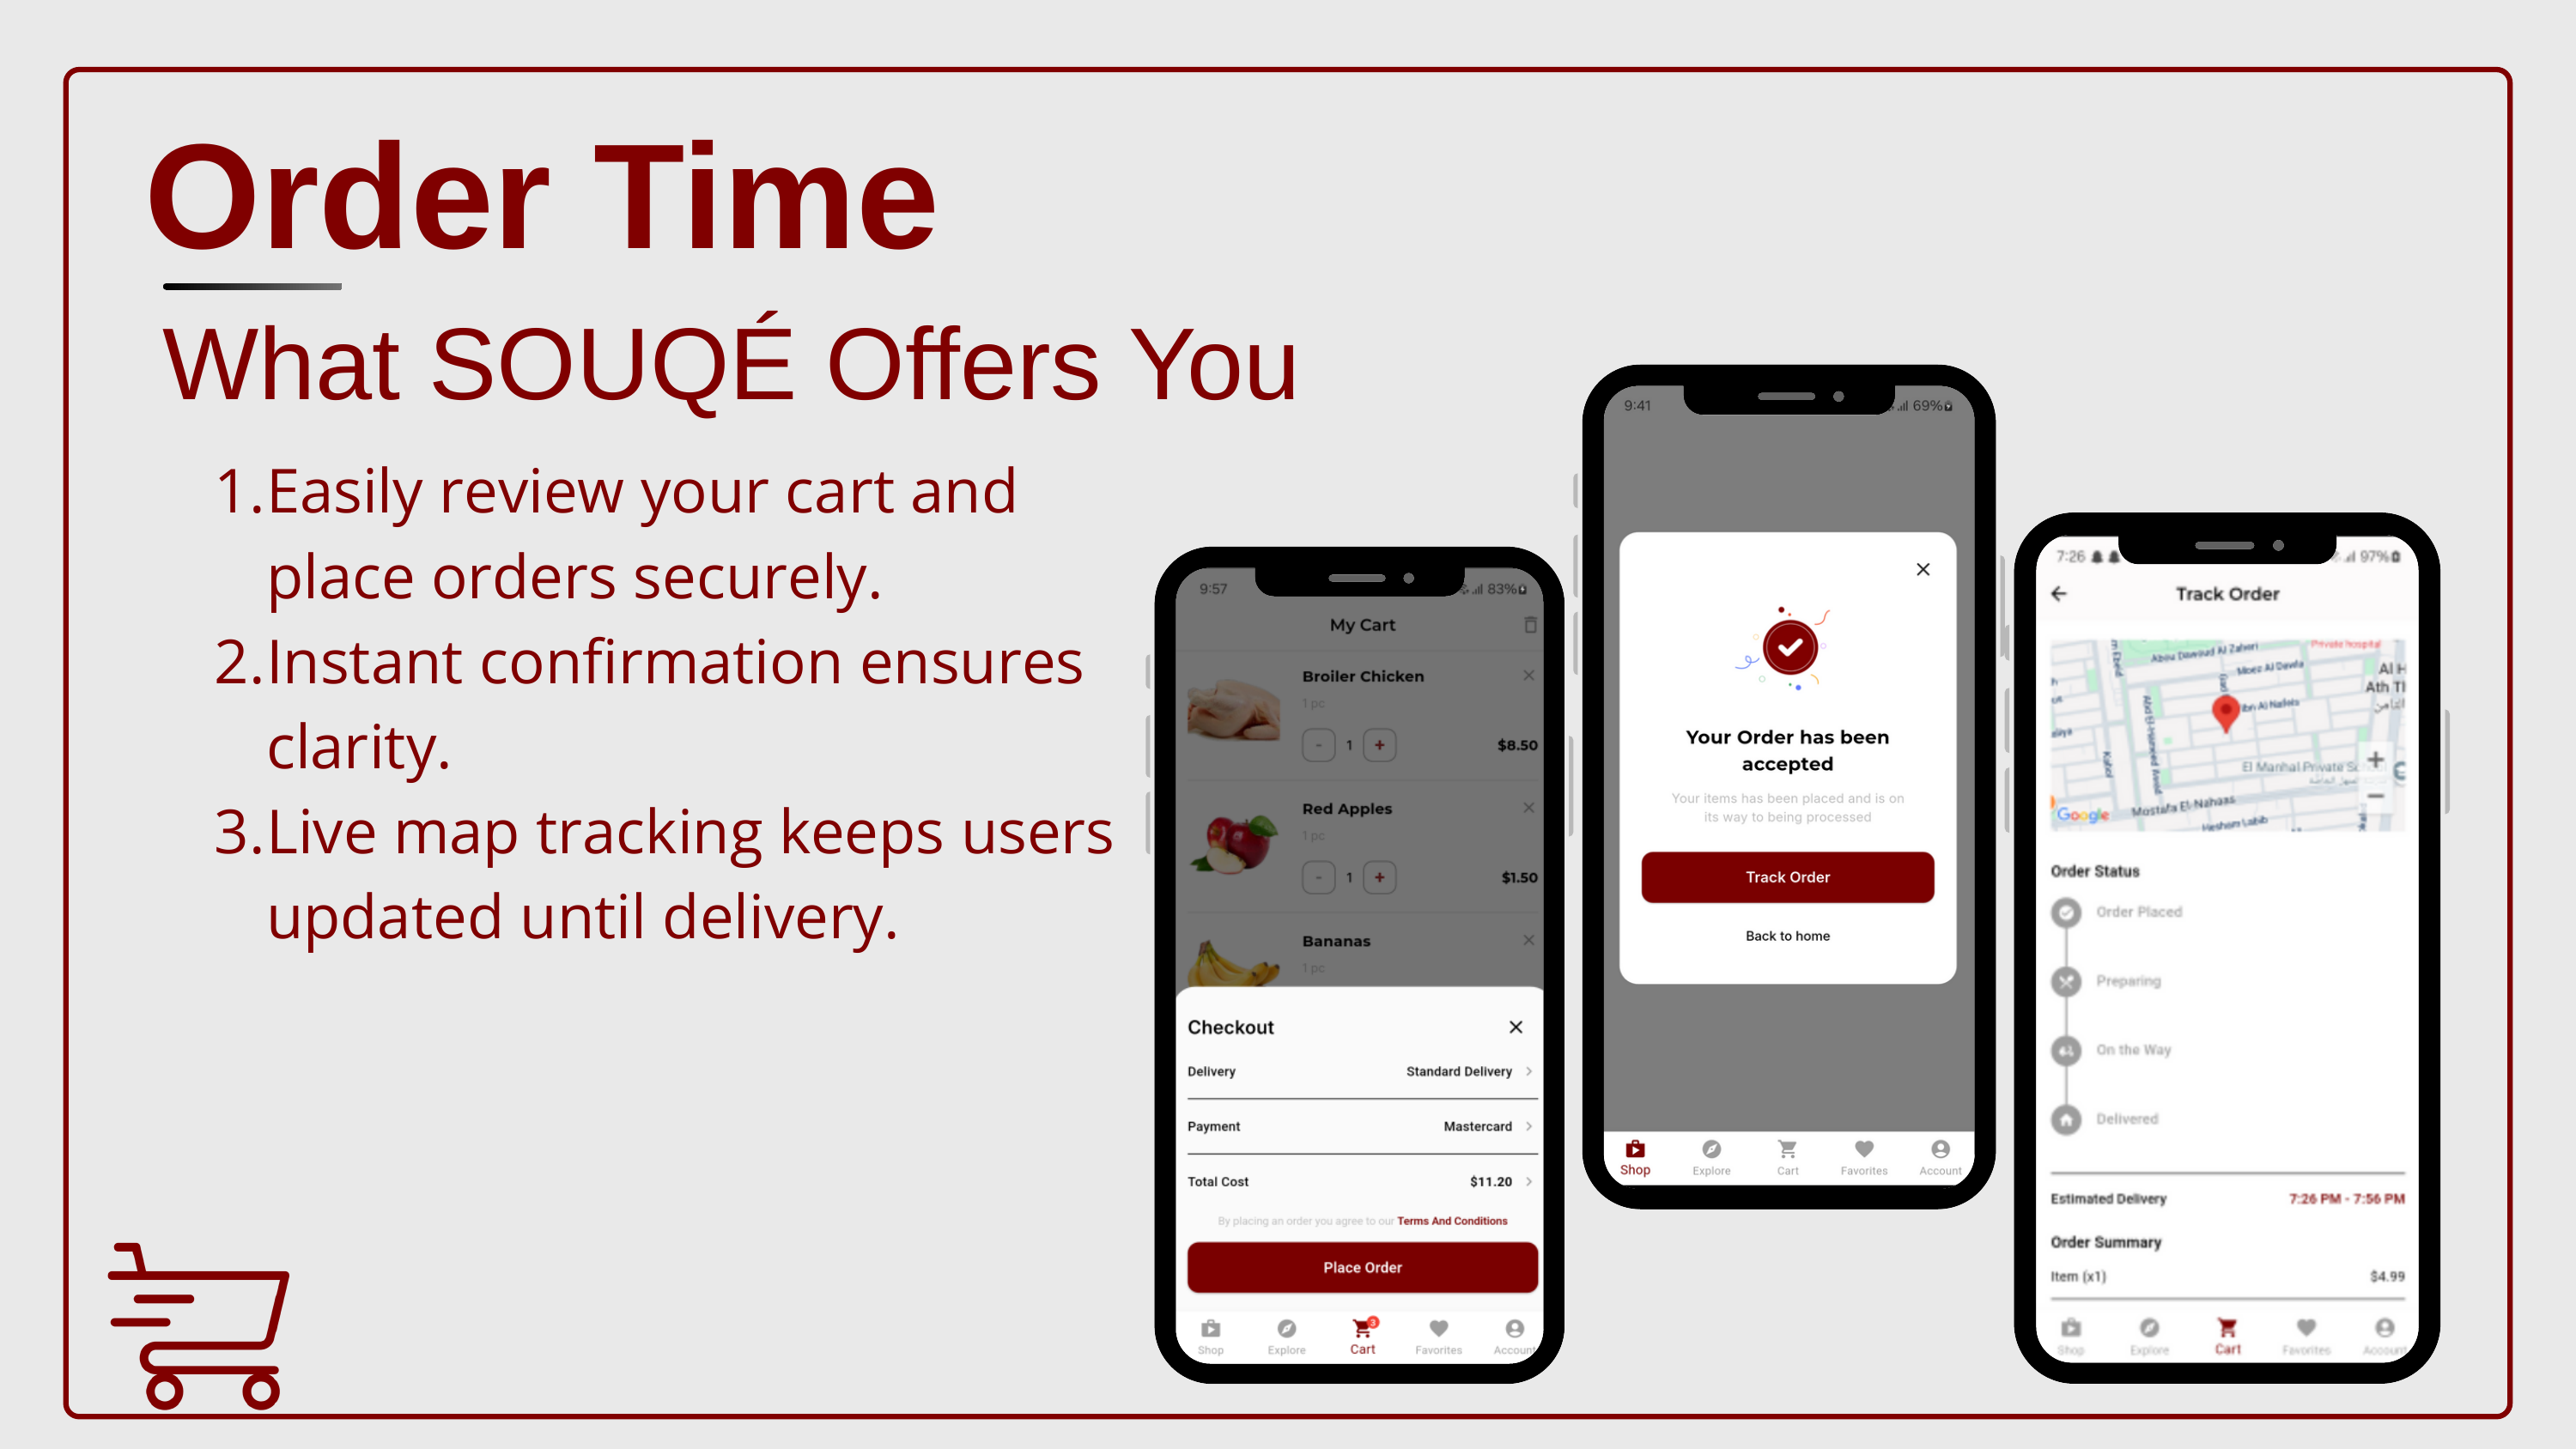

Order Time
What SOUQÉ Offers You

Easily review your cart and place orders securely.
Instant confirmation ensures clarity.
Live map tracking keeps users updated until delivery.